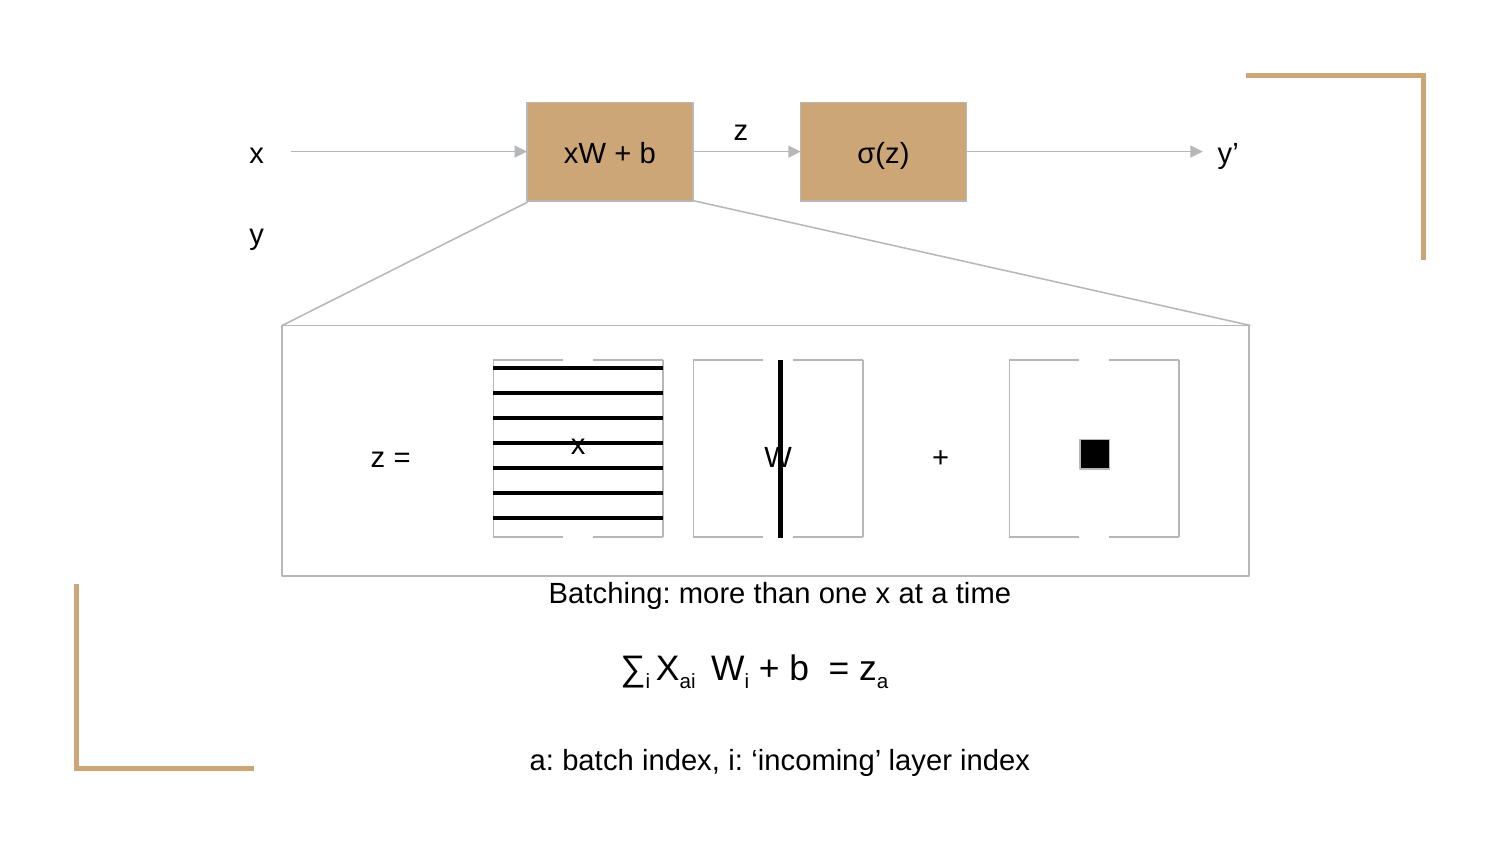

z
x
xW + b
σ(z)
y’
y

x
z =
W
+
b

Batching: more than one x at a time

∑i Xai  Wi + b  = za
a: batch index, i: ‘incoming’ layer index